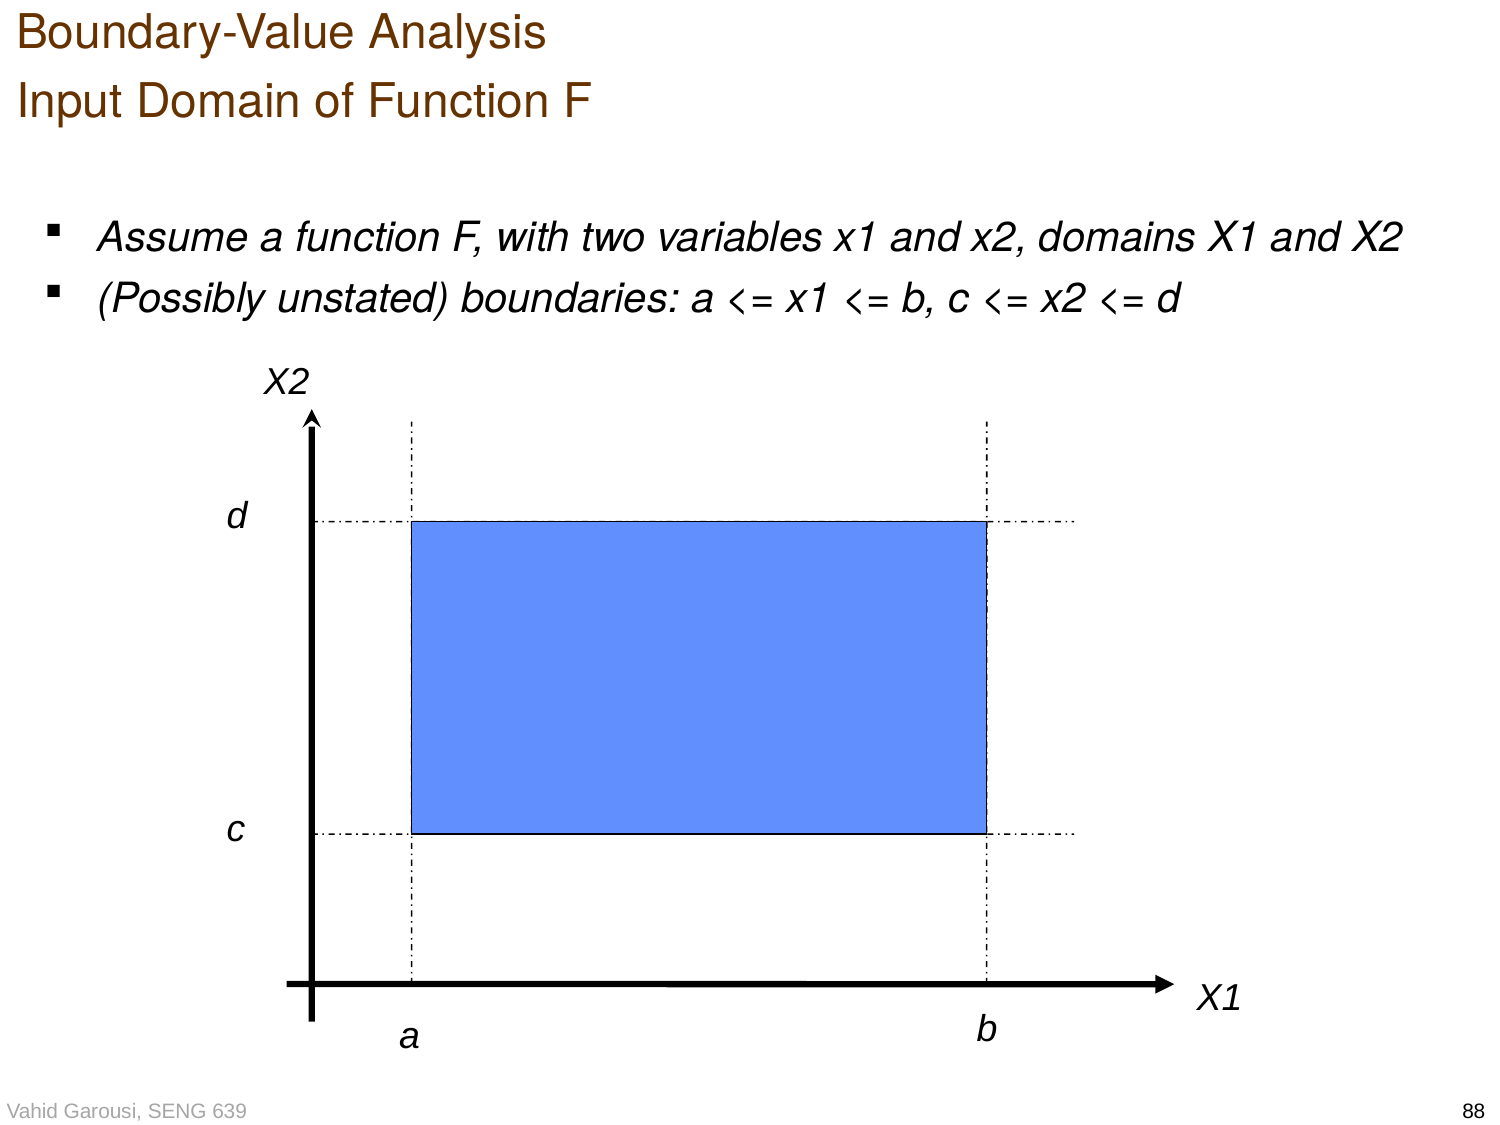

# Boundary-Value Analysis Input Domain of Function F
Assume a function F, with two variables x1 and x2, domains X1 and X2
(Possibly unstated) boundaries: a <= x1 <= b, c <= x2 <= d
X2

d

c

X1

b
a